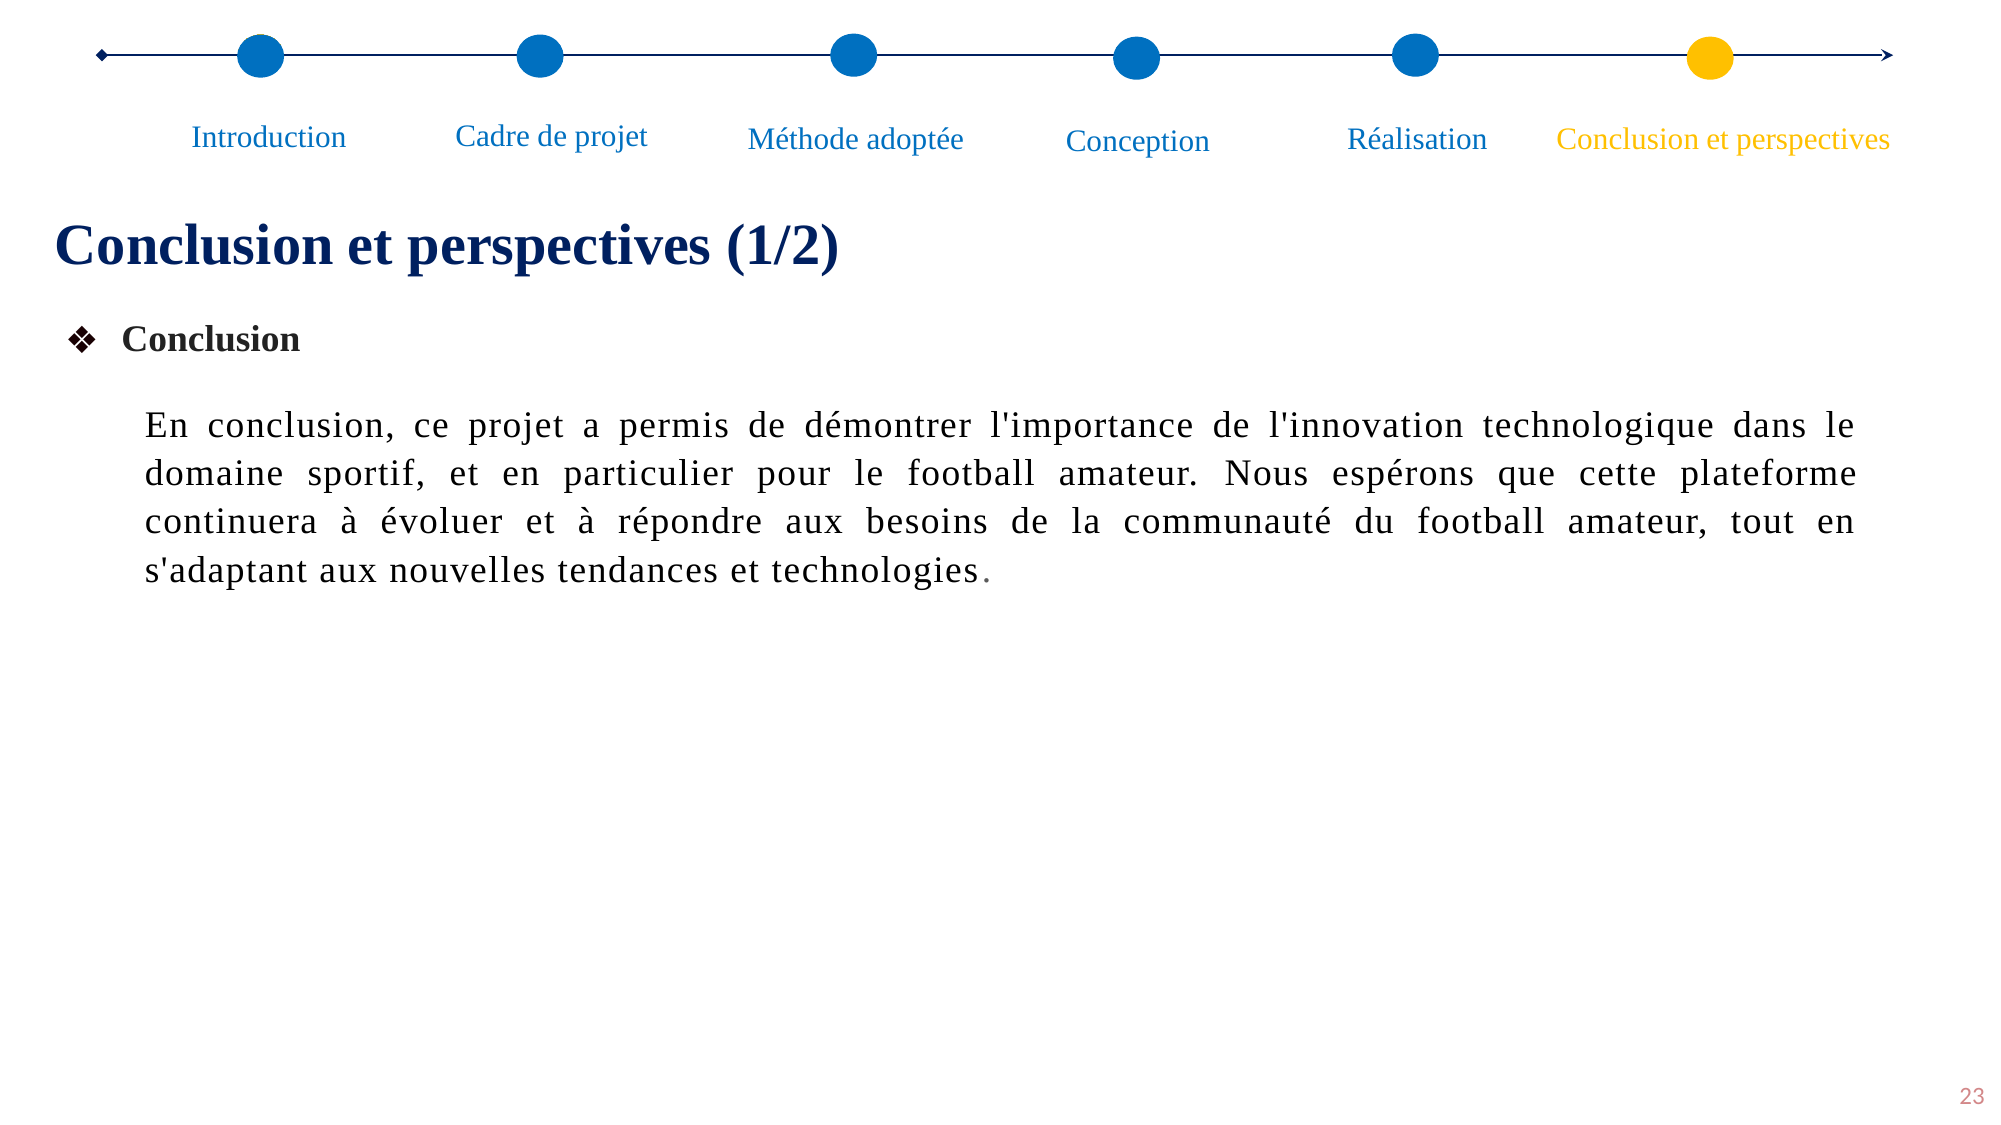

Cadre de projet
Introduction
Réalisation
Conclusion et perspectives
Méthode adoptée
Conception
Conclusion et perspectives (1/2)
Conclusion
En conclusion, ce projet a permis de démontrer l'importance de l'innovation technologique dans le domaine sportif, et en particulier pour le football amateur. Nous espérons que cette plateforme continuera à évoluer et à répondre aux besoins de la communauté du football amateur, tout en s'adaptant aux nouvelles tendances et technologies.
23